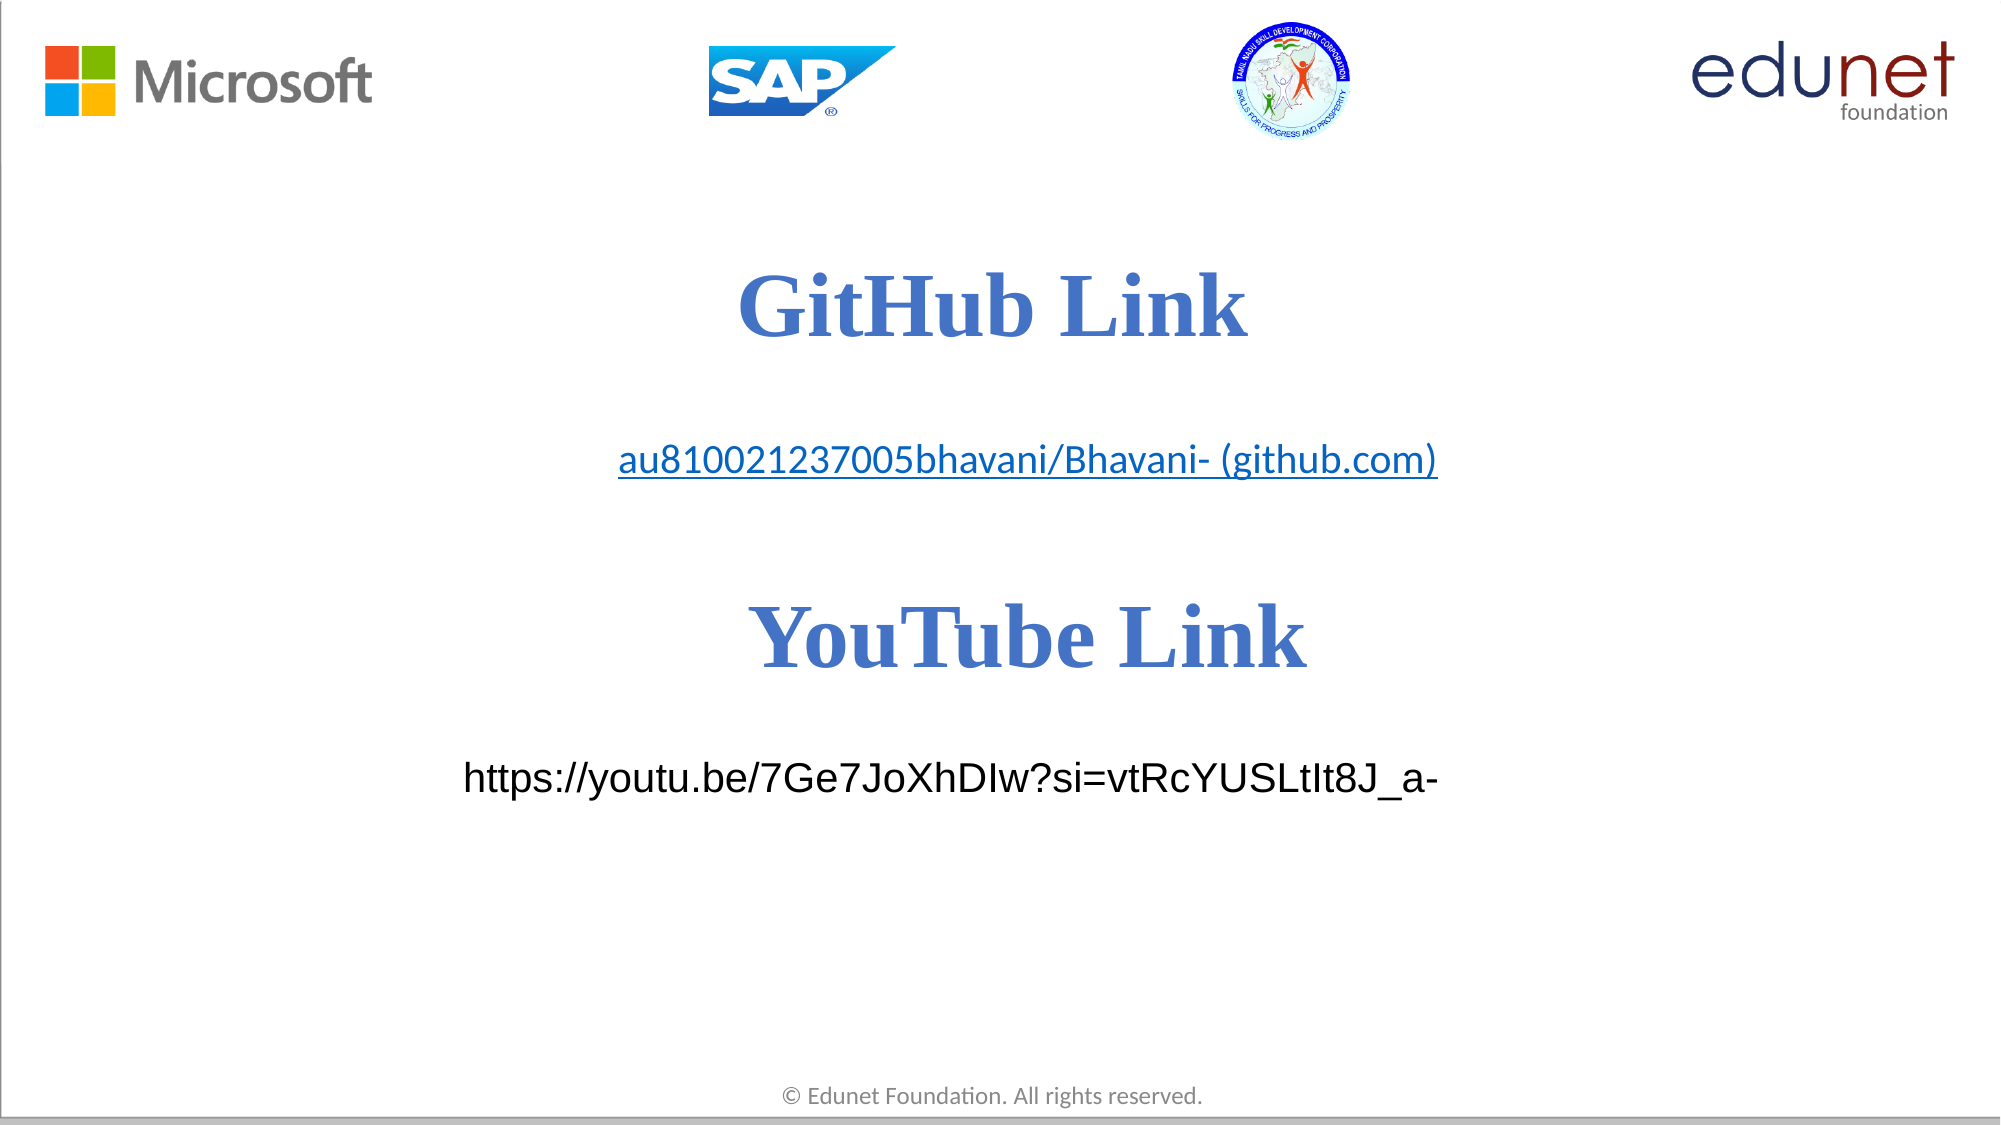

# GitHub Link
au810021237005bhavani/Bhavani- (github.com)

YouTube Link
https://youtu.be/7Ge7JoXhDIw?si=vtRcYUSLtIt8J_a-
© Edunet Foundation. All rights reserved.